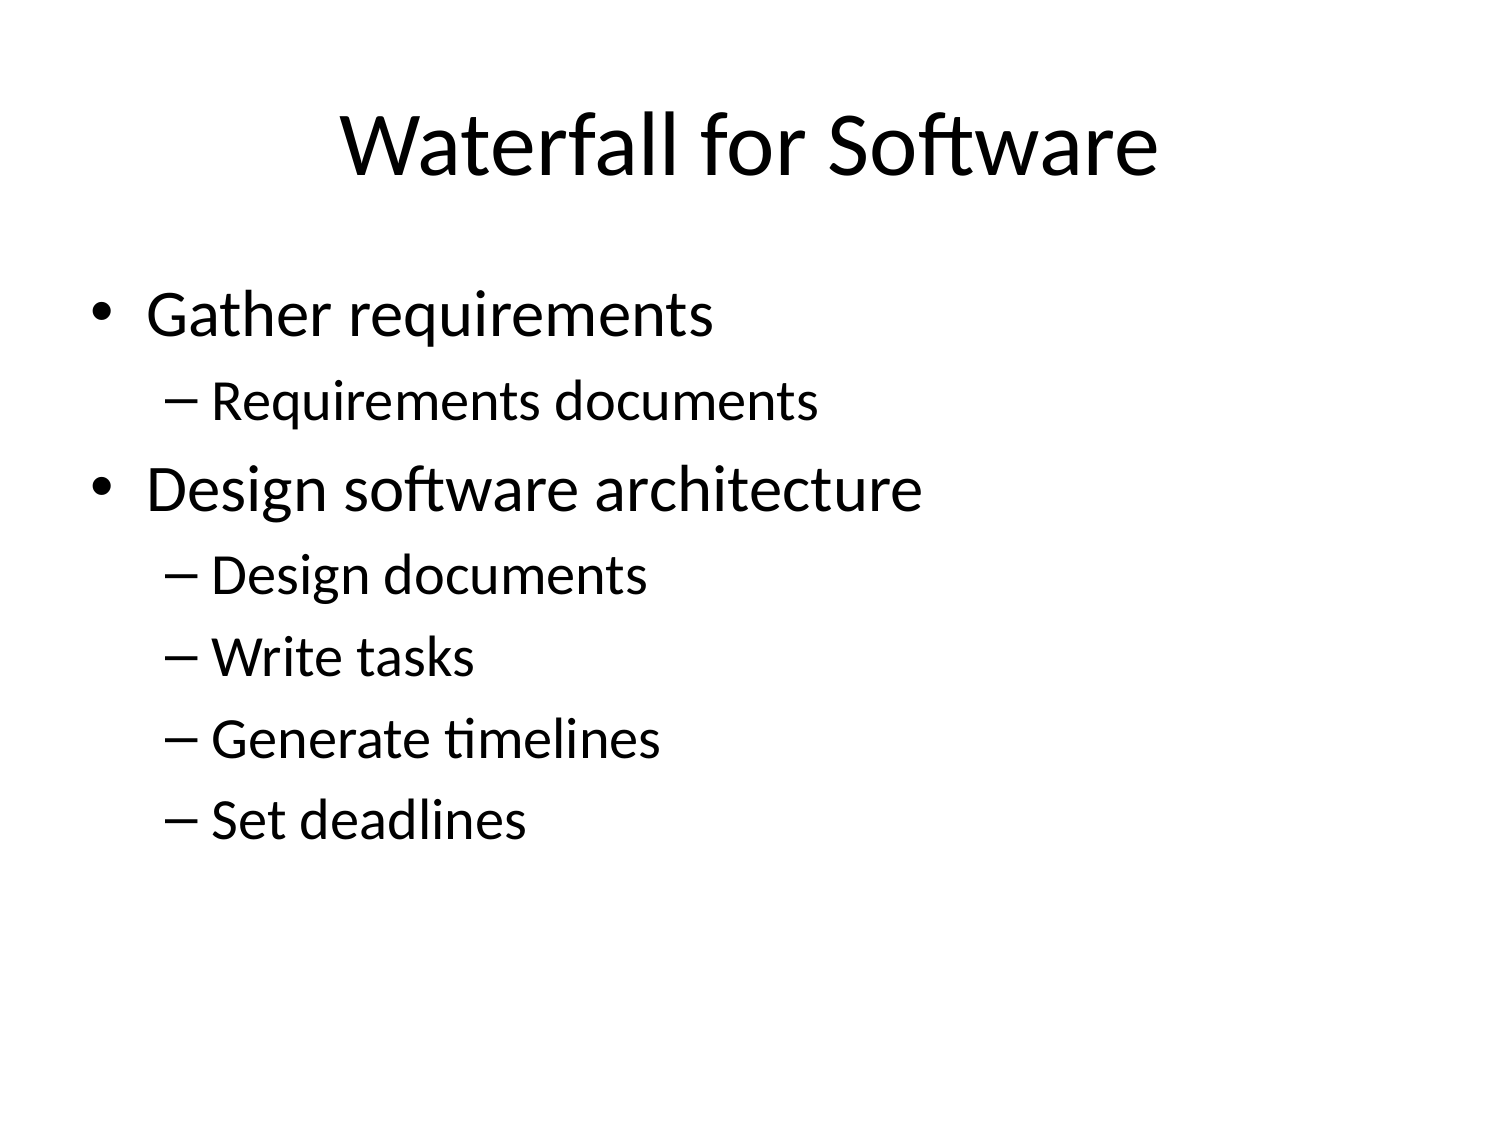

# Waterfall for Software
Gather requirements
Requirements documents
Design software architecture
Design documents
Write tasks
Generate timelines
Set deadlines